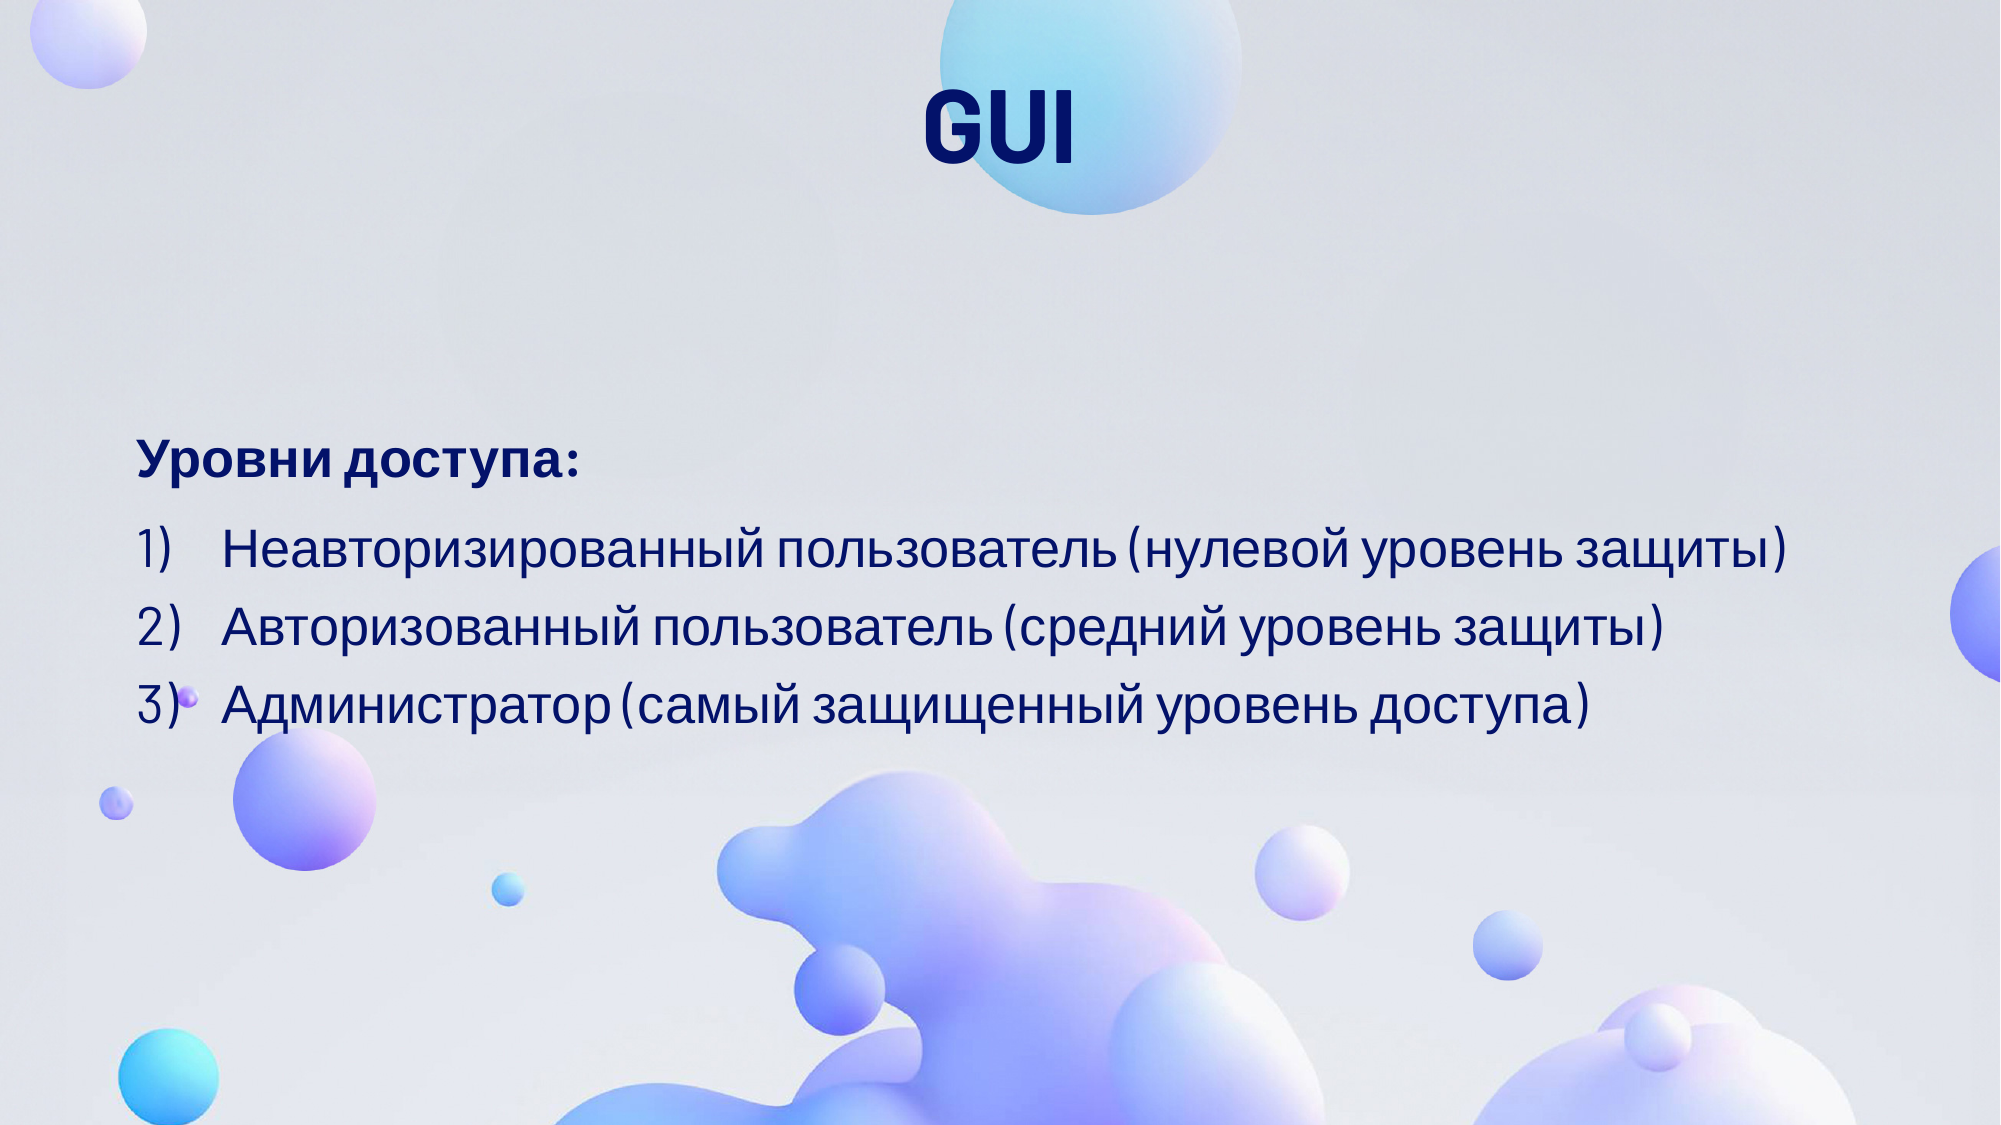

GUI
Уровни доступа:
Неавторизированный пользователь (нулевой уровень защиты)
Авторизованный пользователь (средний уровень защиты)
Администратор (самый защищенный уровень доступа)